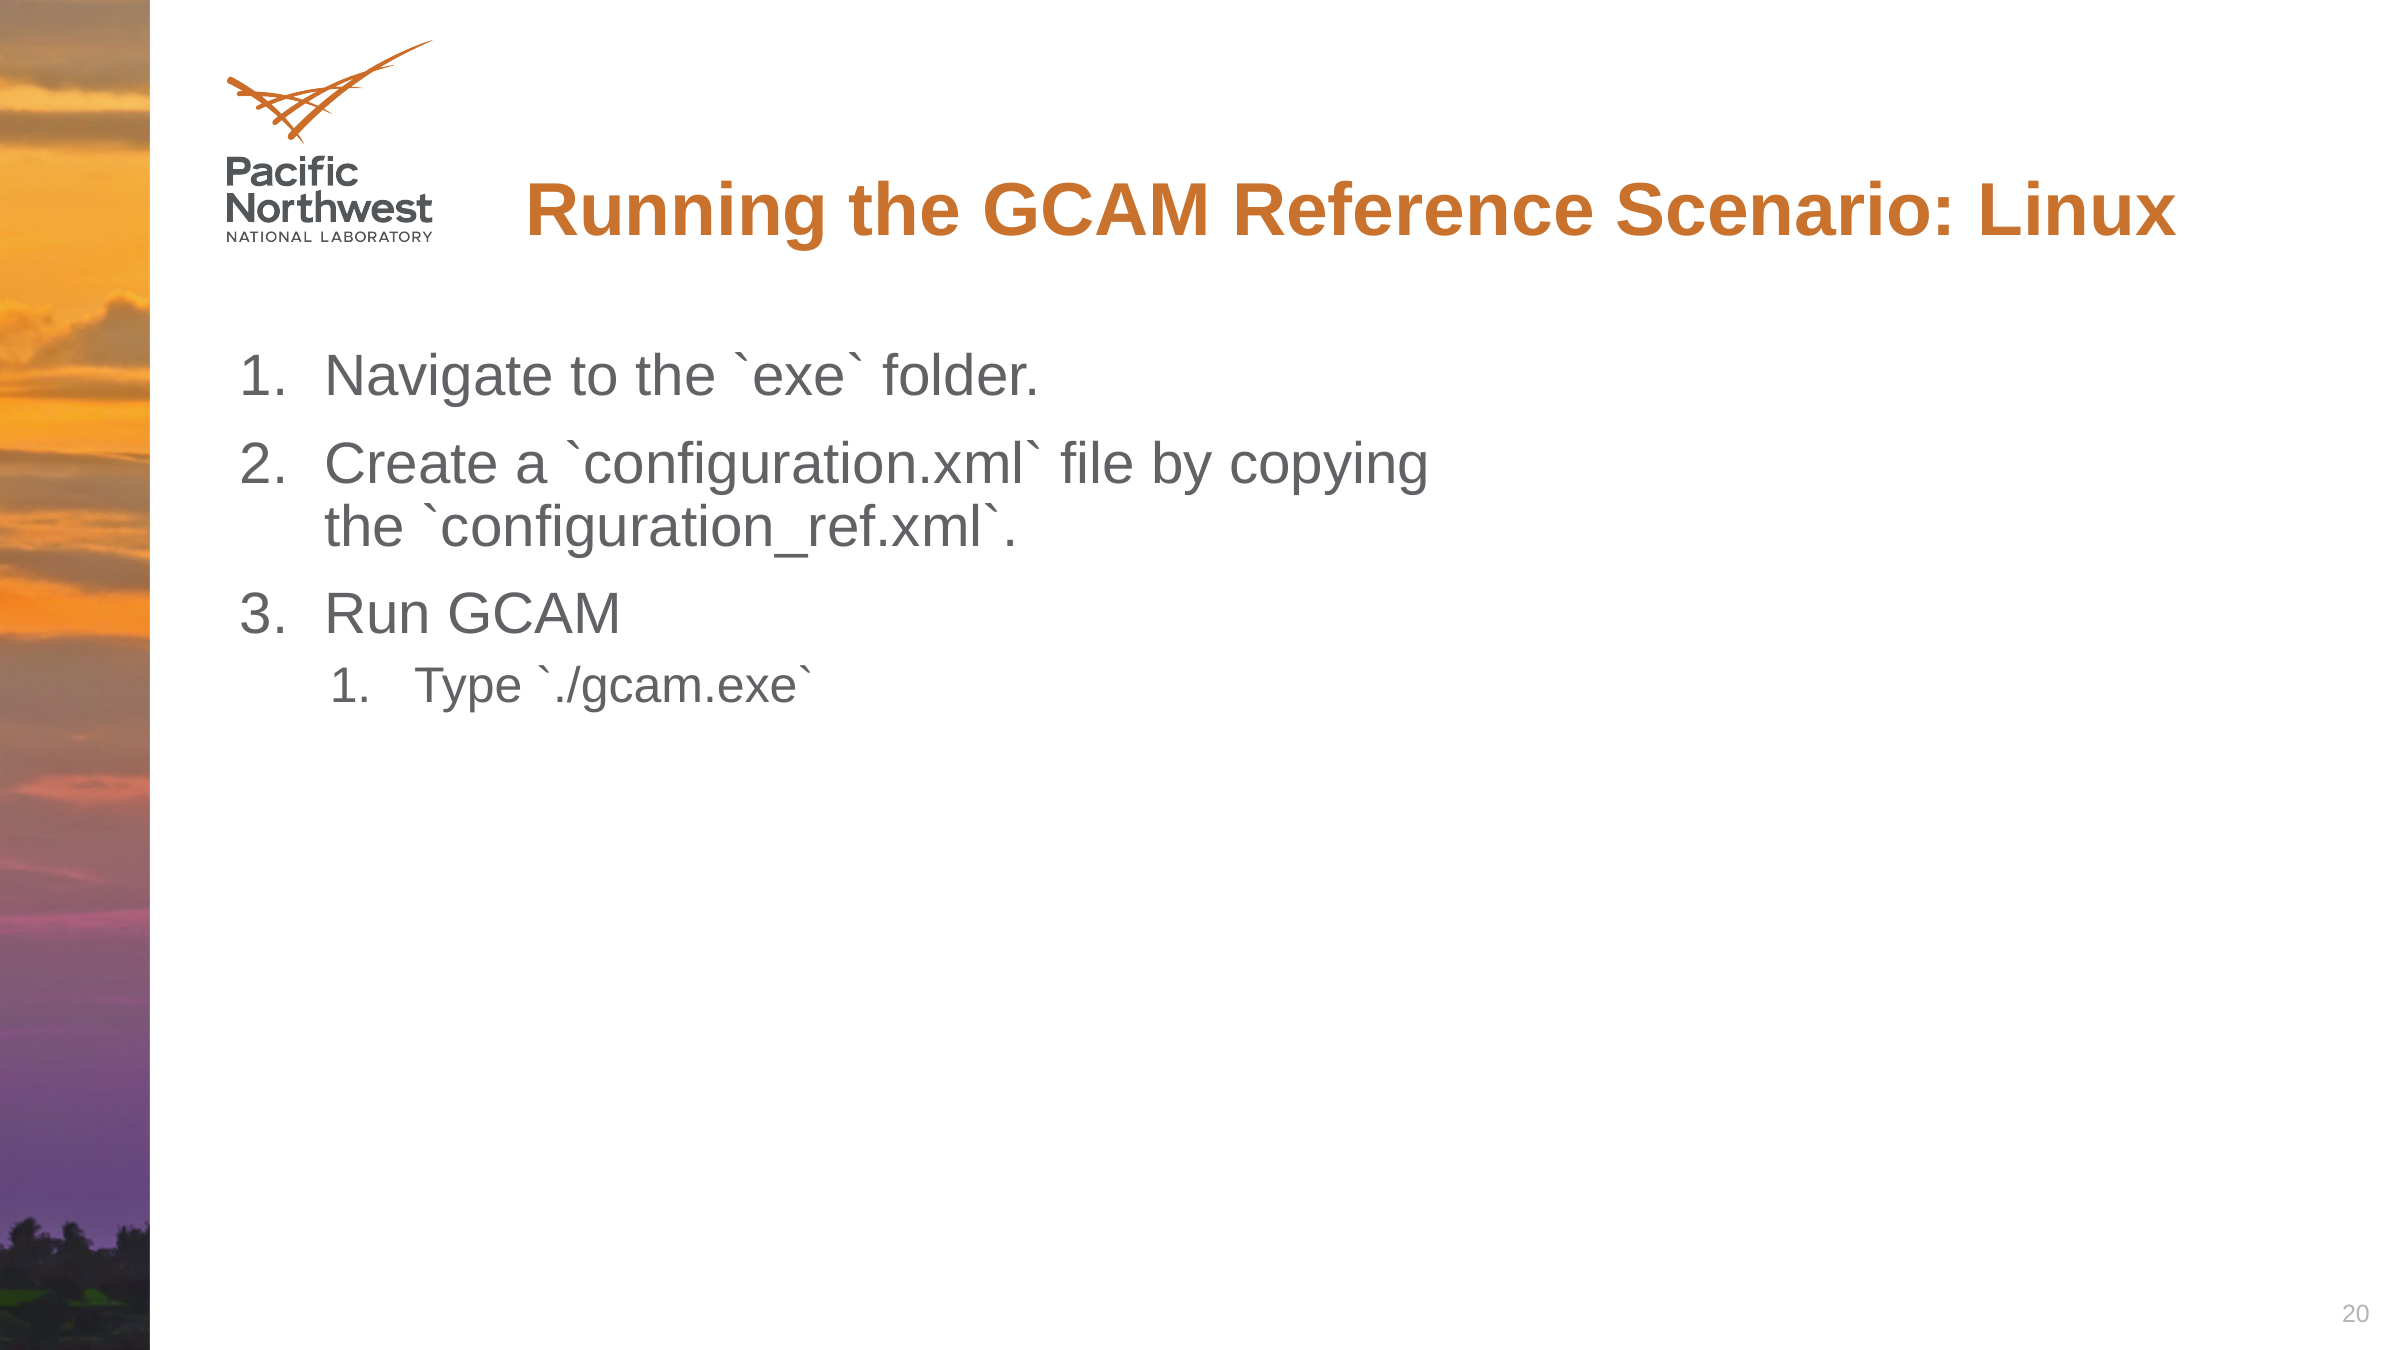

# Running the GCAM Reference Scenario: Linux
Navigate to the `exe` folder.
Create a `configuration.xml` file by copying the `configuration_ref.xml`.
Run GCAM
Type `./gcam.exe`
20